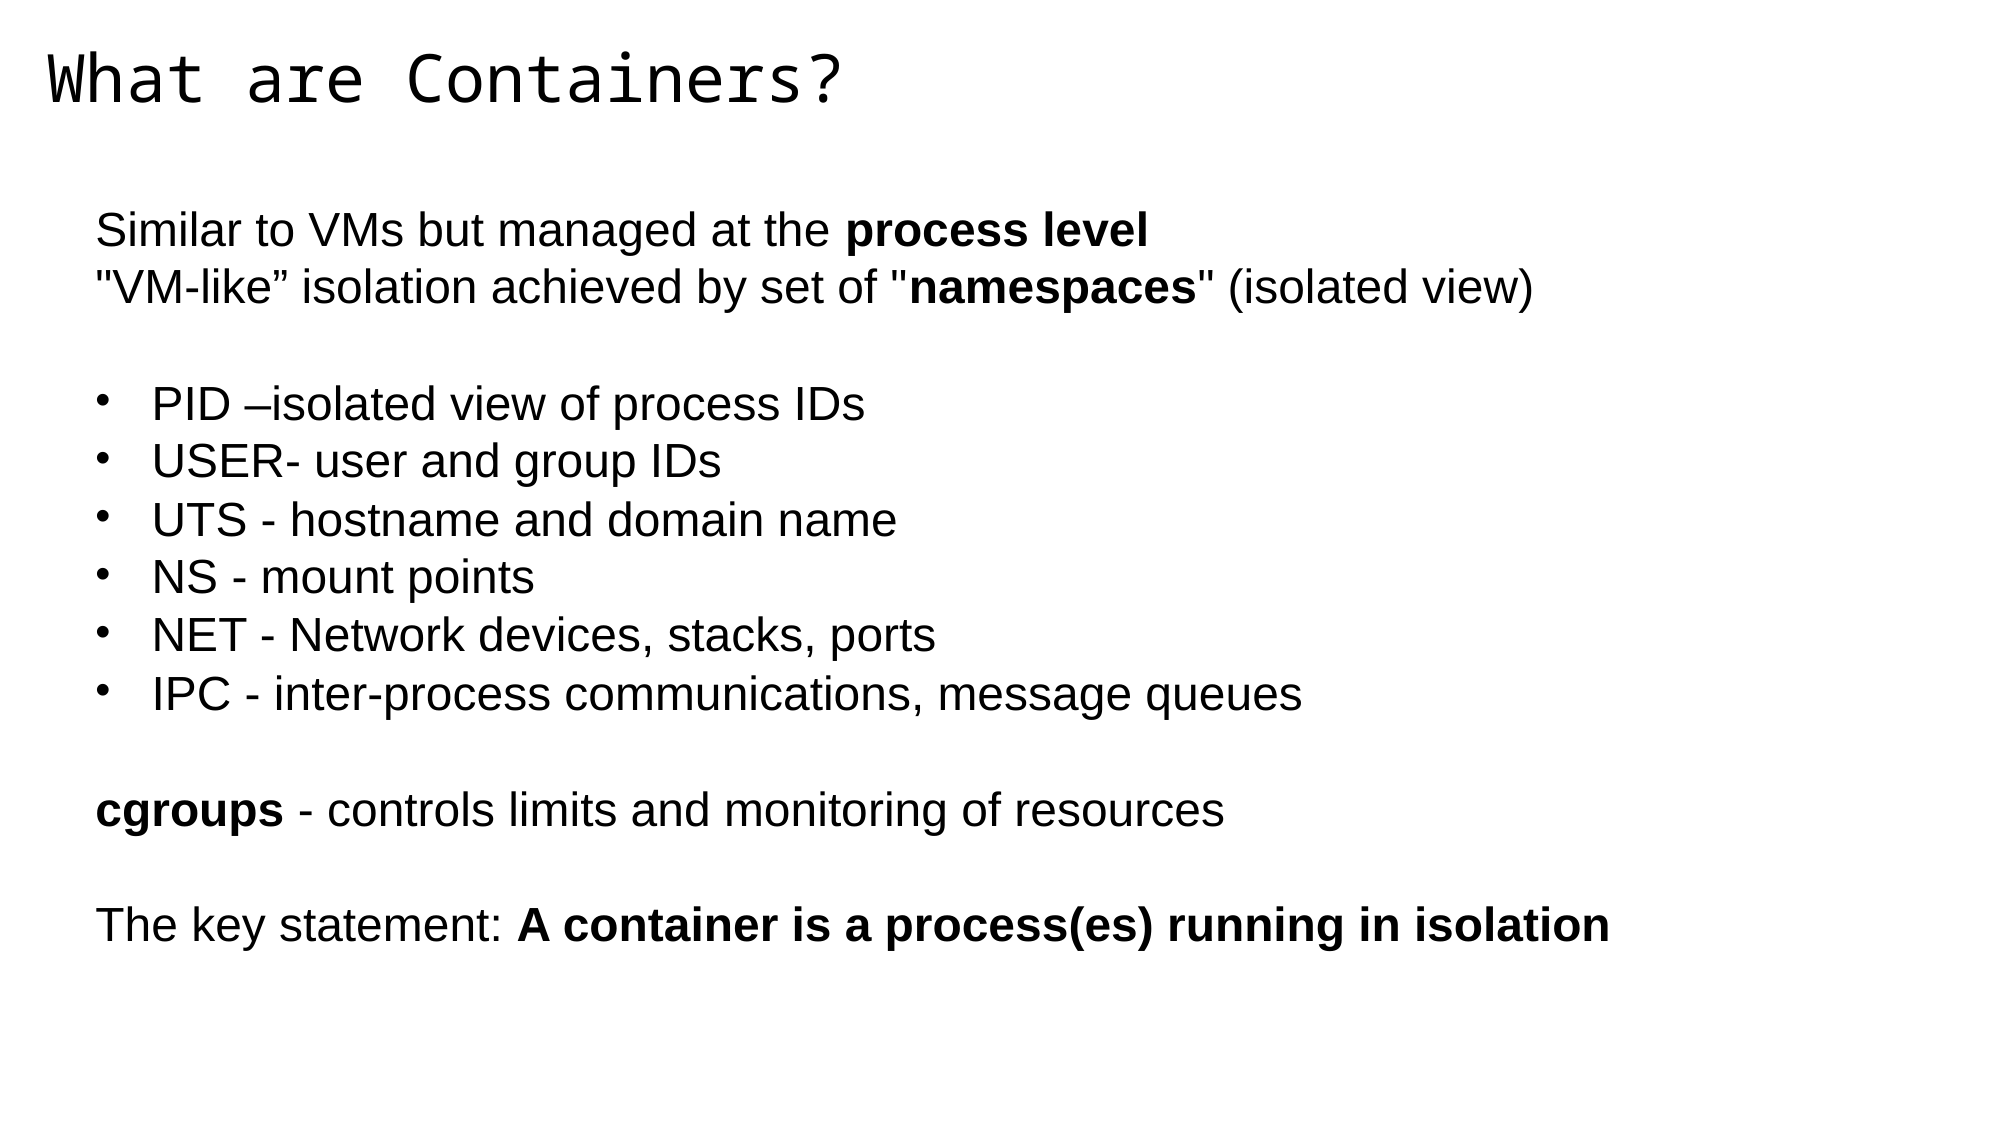

# What are Containers?
Similar to VMs but managed at the process level
"VM-like” isolation achieved by set of "namespaces" (isolated view)

PID –isolated view of process IDs
USER- user and group IDs
UTS - hostname and domain name
NS - mount points
NET - Network devices, stacks, ports
IPC - inter-process communications, message queues

cgroups - controls limits and monitoring of resources

The key statement: A container is a process(es) running in isolation